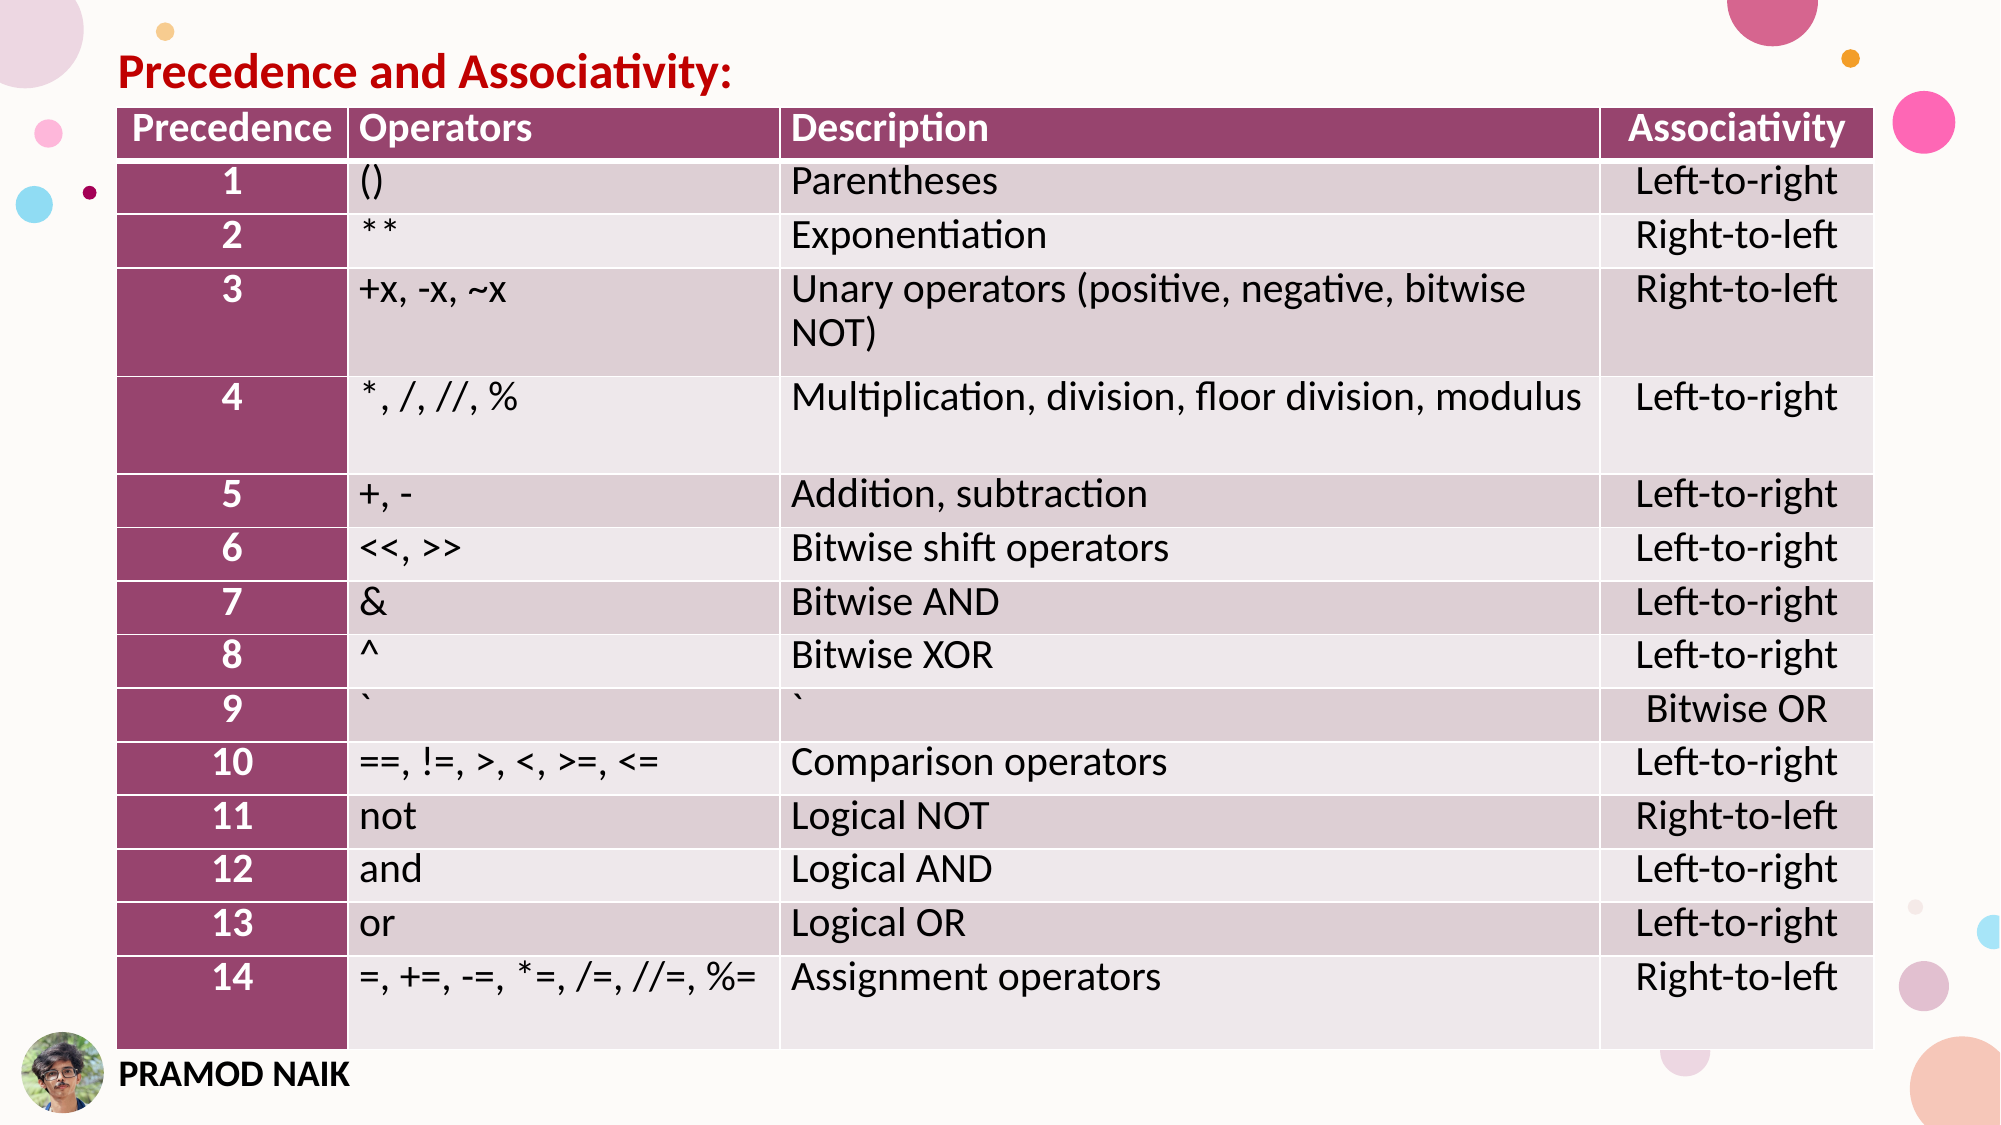

Precedence and Associativity:
| Precedence | Operators | Description | Associativity |
| --- | --- | --- | --- |
| 1 | () | Parentheses | Left-to-right |
| 2 | \*\* | Exponentiation | Right-to-left |
| 3 | +x, -x, ~x | Unary operators (positive, negative, bitwise NOT) | Right-to-left |
| 4 | \*, /, //, % | Multiplication, division, floor division, modulus | Left-to-right |
| 5 | +, - | Addition, subtraction | Left-to-right |
| 6 | <<, >> | Bitwise shift operators | Left-to-right |
| 7 | & | Bitwise AND | Left-to-right |
| 8 | ^ | Bitwise XOR | Left-to-right |
| 9 | ` | ` | Bitwise OR |
| 10 | ==, !=, >, <, >=, <= | Comparison operators | Left-to-right |
| 11 | not | Logical NOT | Right-to-left |
| 12 | and | Logical AND | Left-to-right |
| 13 | or | Logical OR | Left-to-right |
| 14 | =, +=, -=, \*=, /=, //=, %= | Assignment operators | Right-to-left |